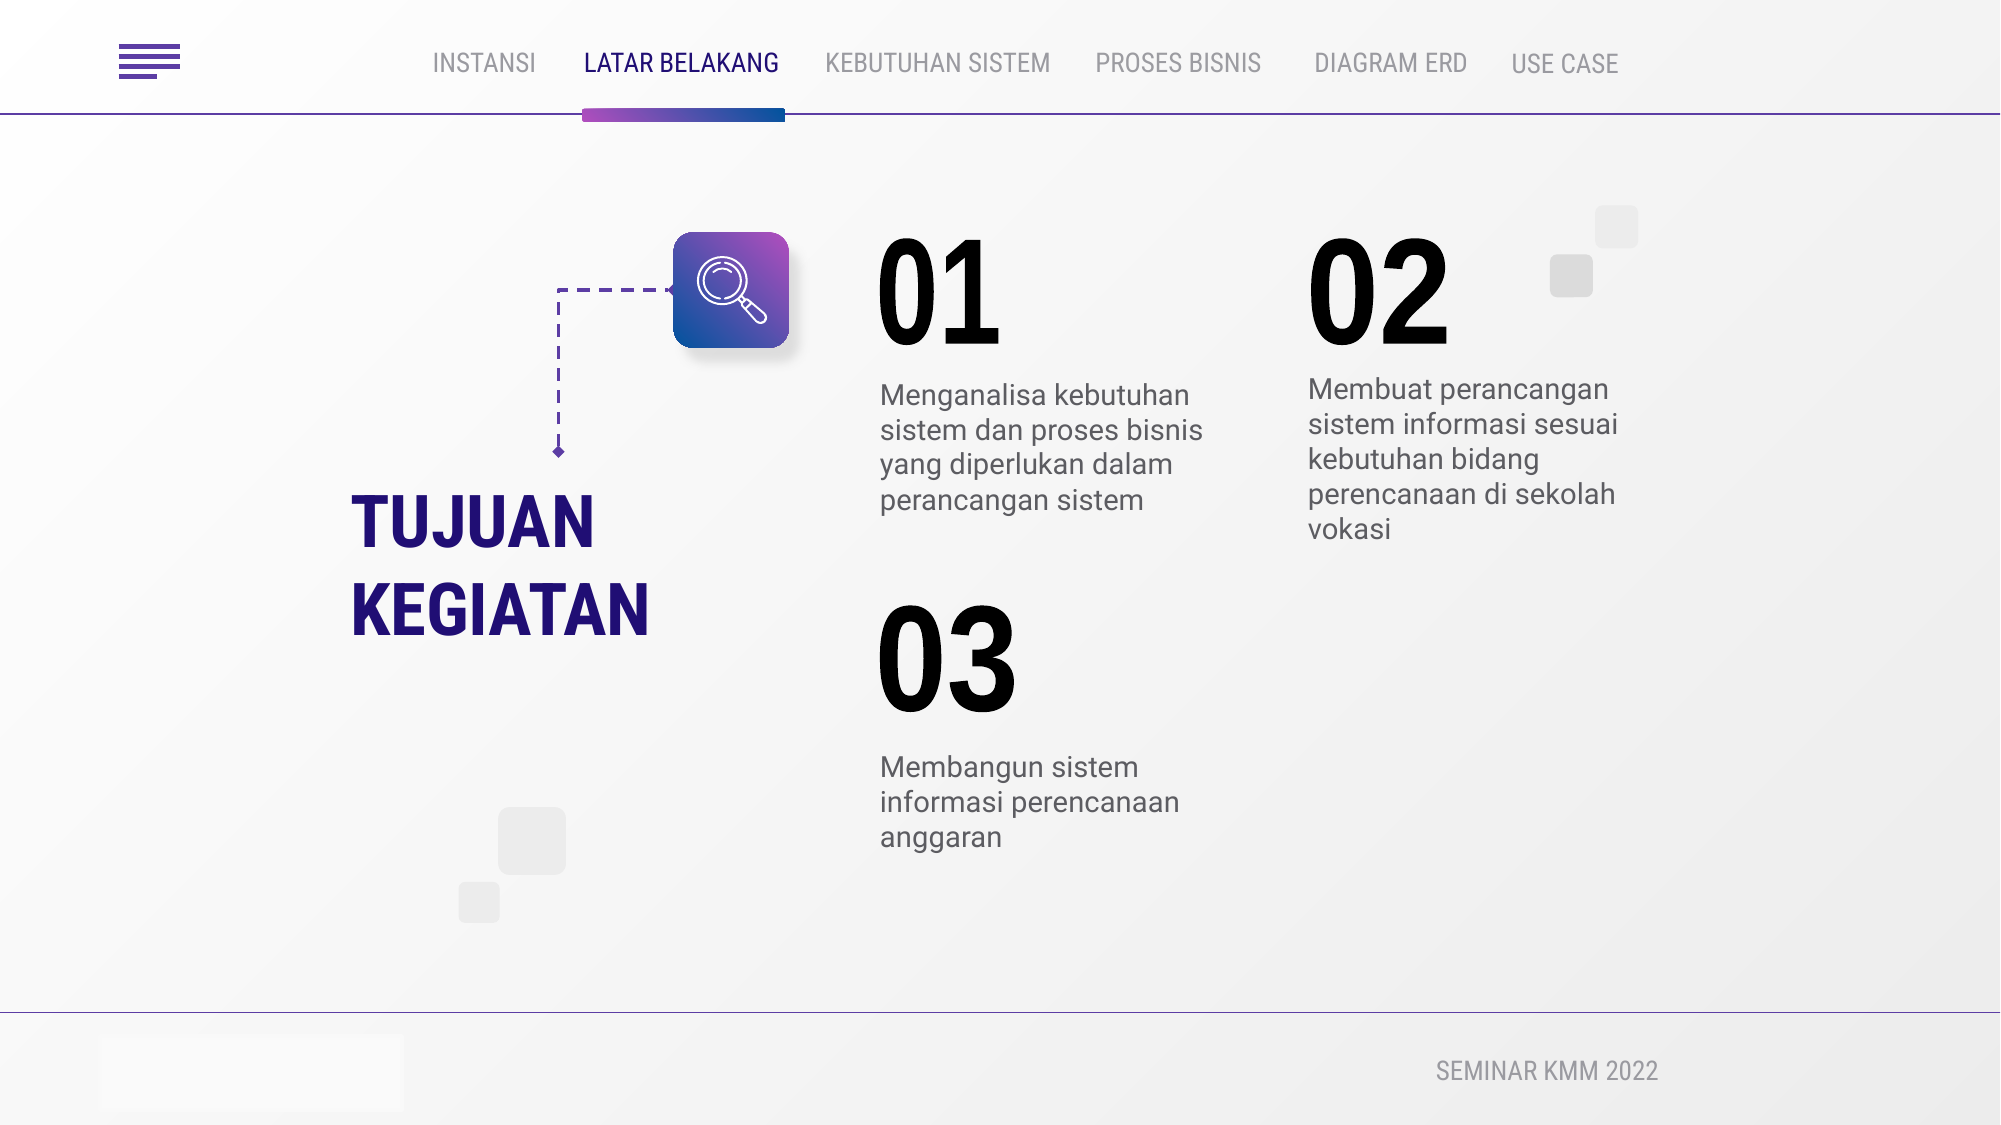

PROSES BISNIS
DIAGRAM ERD
INSTANSI
LATAR BELAKANG
KEBUTUHAN SISTEM
USE CASE

01
02

Menganalisa kebutuhan sistem dan proses bisnis yang diperlukan dalam perancangan sistem
Membuat perancangan sistem informasi sesuai kebutuhan bidang perencanaan di sekolah vokasi
TUJUAN KEGIATAN
03
Membangun sistem informasi perencanaan anggaran

SEMINAR KMM 2022